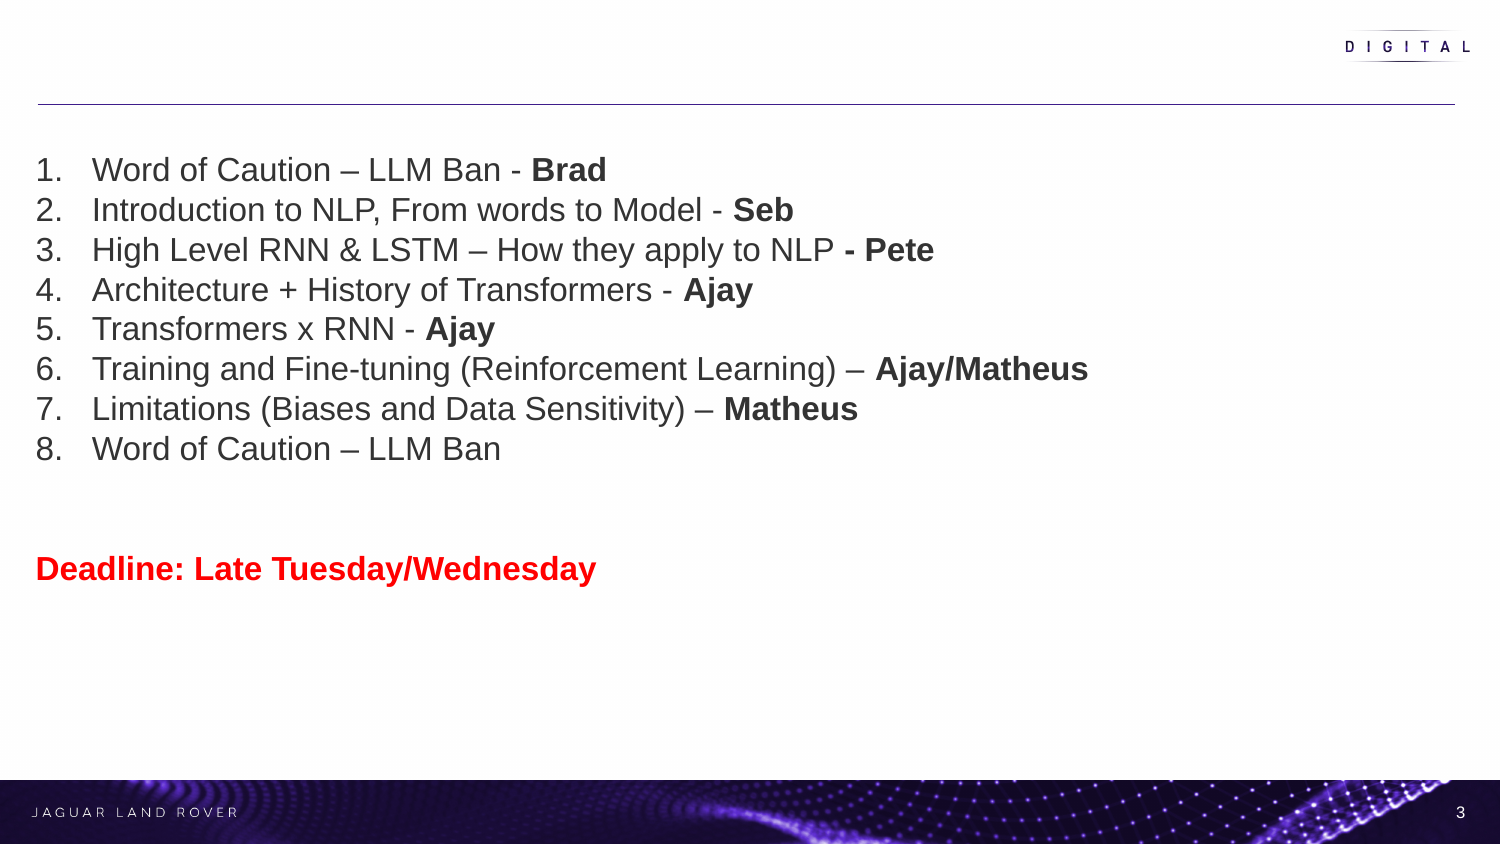

Word of Caution – LLM Ban - Brad
Introduction to NLP, From words to Model - Seb
High Level RNN & LSTM – How they apply to NLP - Pete
Architecture + History of Transformers - Ajay
Transformers x RNN - Ajay
Training and Fine-tuning (Reinforcement Learning) – Ajay/Matheus
Limitations (Biases and Data Sensitivity) – Matheus
Word of Caution – LLM Ban

Deadline: Late Tuesday/Wednesday

3